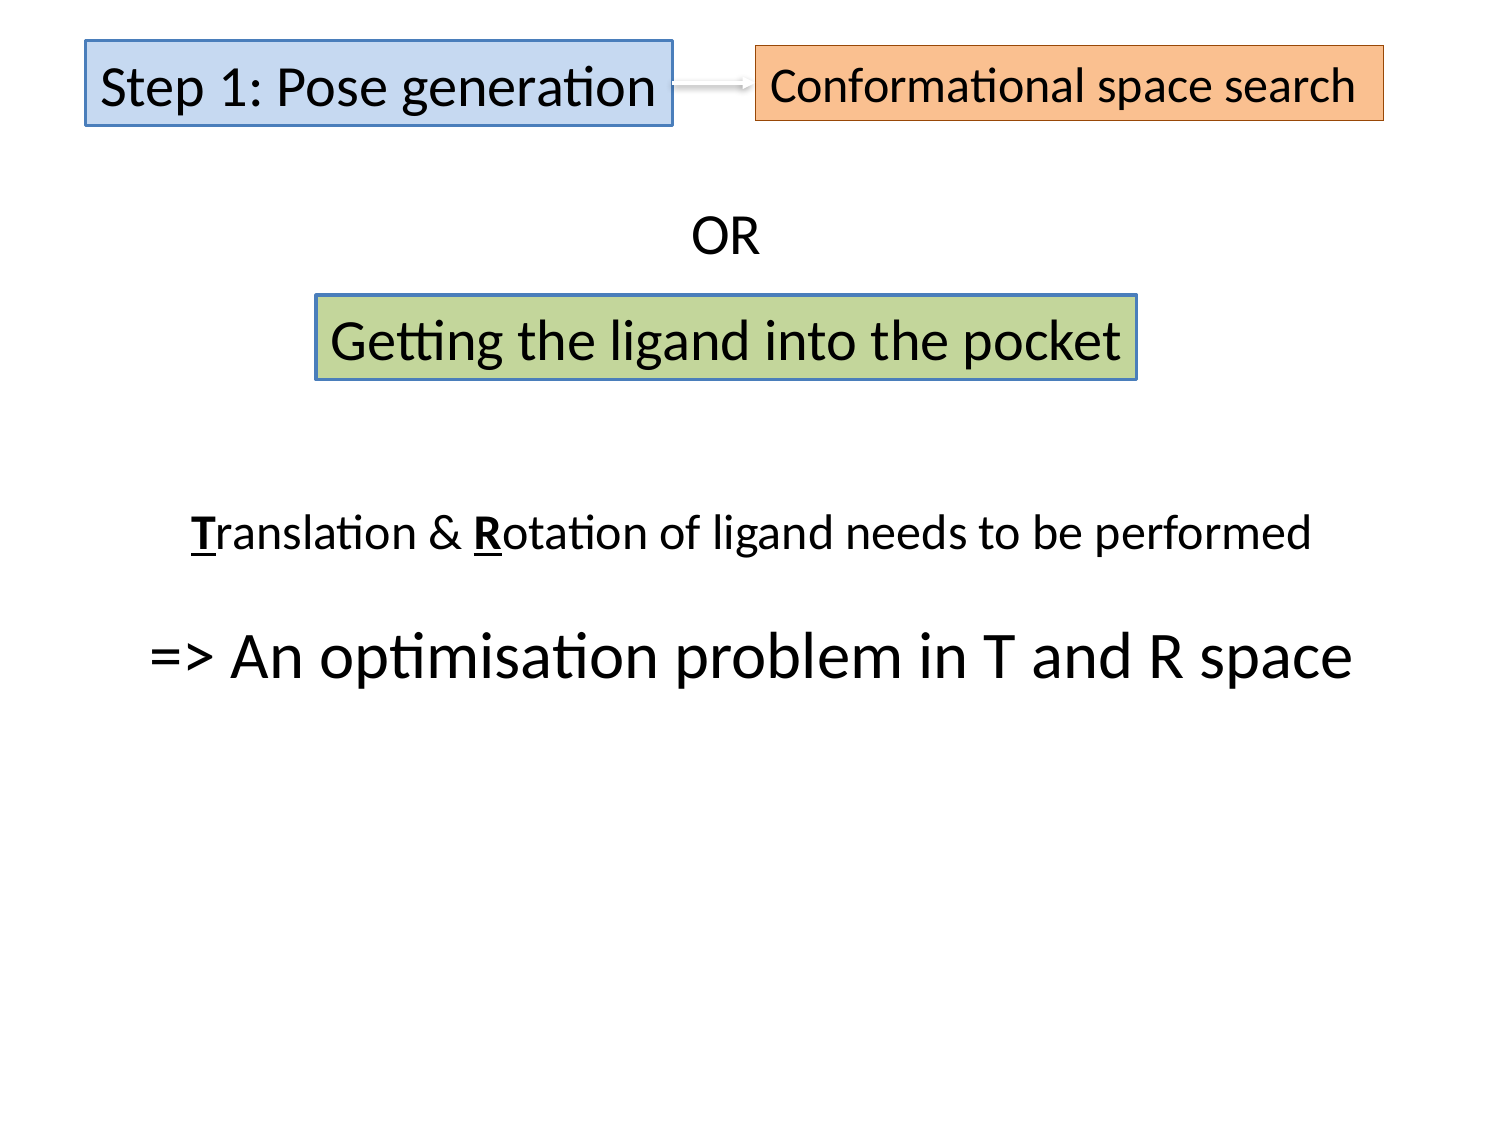

Step 1: Pose generation
Conformational space search
OR
Getting the ligand into the pocket
Translation & Rotation of ligand needs to be performed
=> An optimisation problem in T and R space